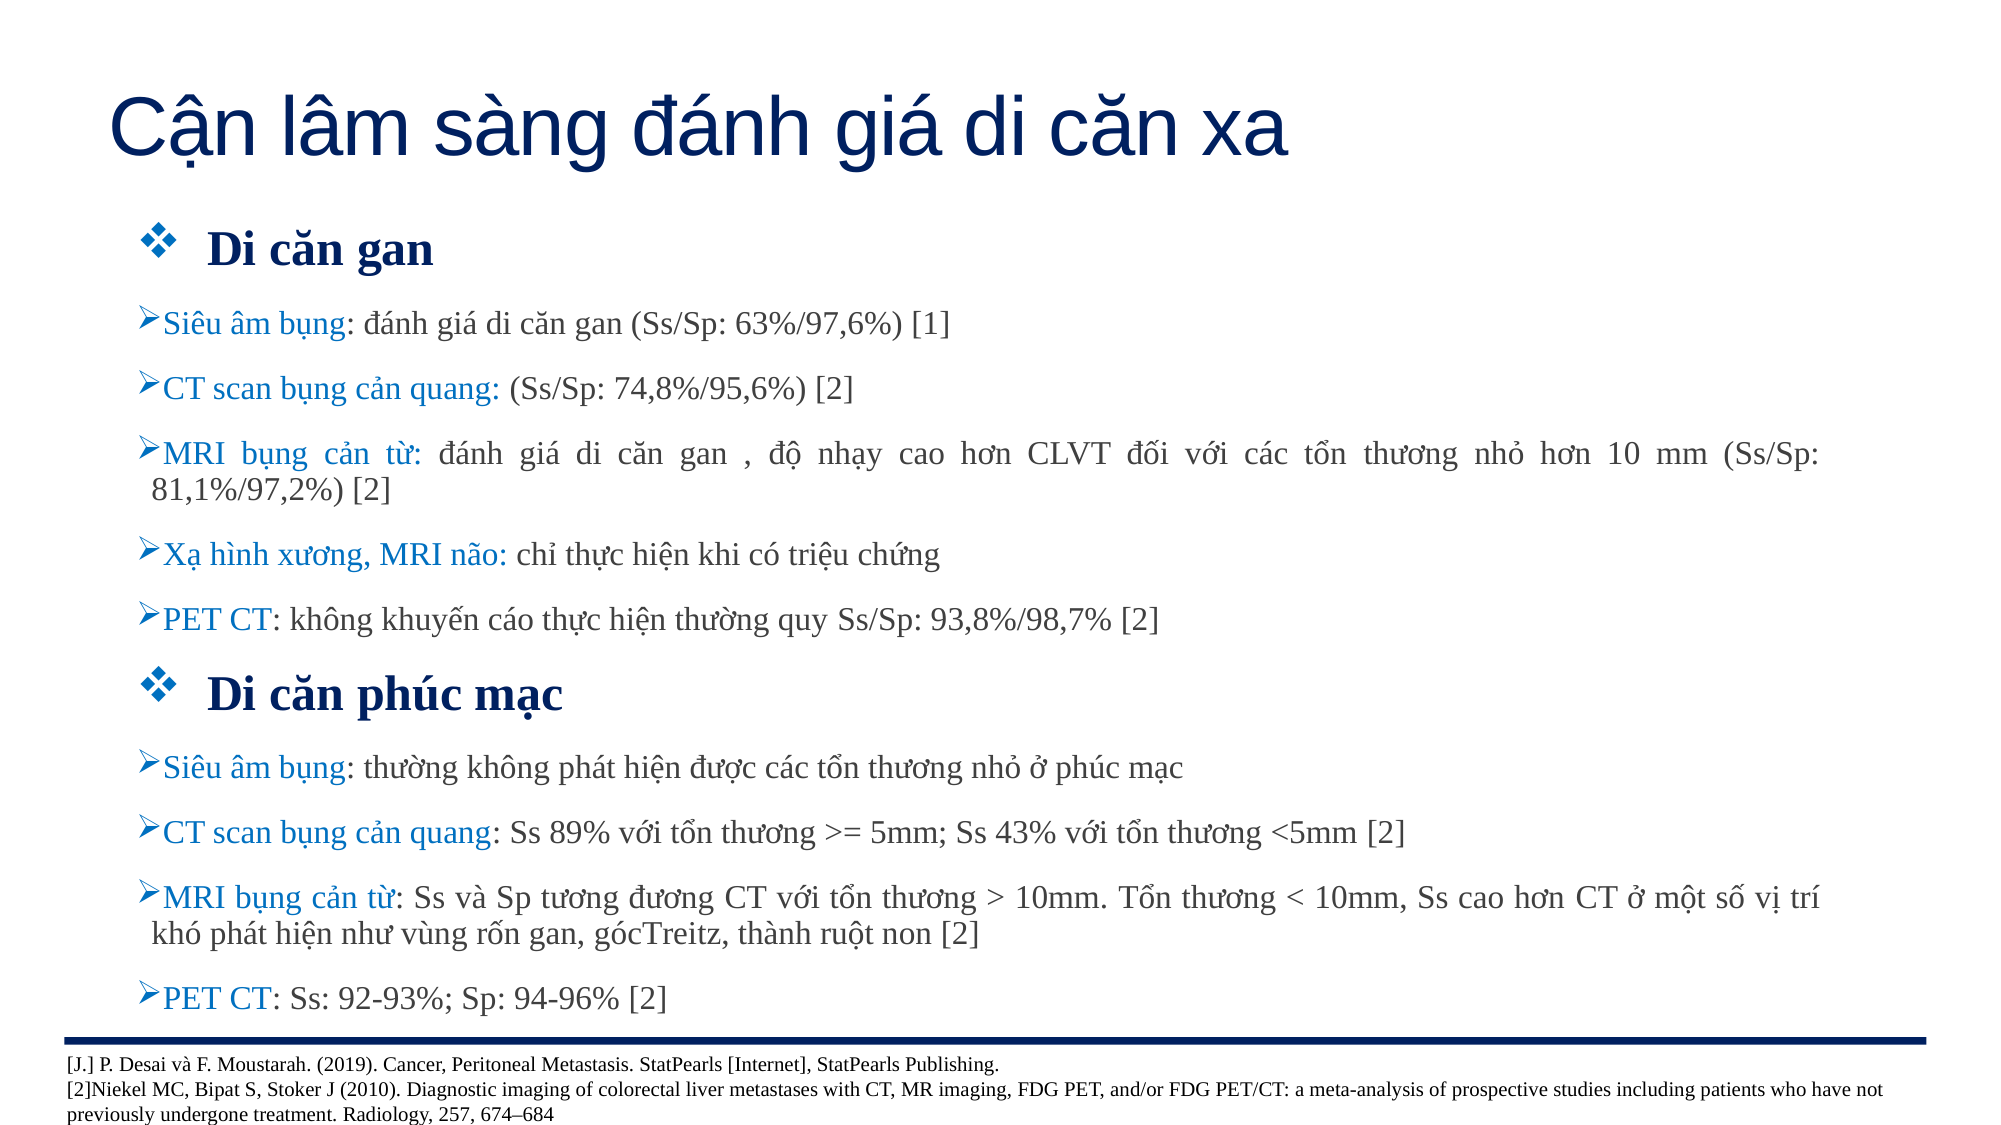

# Cận lâm sàng đánh giá di căn xa
  Di căn gan
Siêu âm bụng: đánh giá di căn gan (Ss/Sp: 63%/97,6%) [1]
CT scan bụng cản quang: (Ss/Sp: 74,8%/95,6%) [2]
MRI bụng cản từ: đánh giá di căn gan , độ nhạy cao hơn CLVT đối với các tổn thương nhỏ hơn 10 mm (Ss/Sp: 81,1%/97,2%) [2]
Xạ hình xương, MRI não: chỉ thực hiện khi có triệu chứng
PET CT: không khuyến cáo thực hiện thường quy Ss/Sp: 93,8%/98,7% [2]
  Di căn phúc mạc
Siêu âm bụng: thường không phát hiện được các tổn thương nhỏ ở phúc mạc
CT scan bụng cản quang: Ss 89% với tổn thương >= 5mm; Ss 43% với tổn thương <5mm [2]
MRI bụng cản từ: Ss và Sp tương đương CT với tổn thương > 10mm. Tổn thương < 10mm, Ss cao hơn CT ở một số vị trí khó phát hiện như vùng rốn gan, gócTreitz, thành ruột non [2]
PET CT: Ss: 92-93%; Sp: 94-96% [2]

[J.] P. Desai và F. Moustarah. (2019). Cancer, Peritoneal Metastasis. StatPearls [Internet], StatPearls Publishing.
[2]Niekel MC, Bipat S, Stoker J (2010). Diagnostic imaging of colorectal liver metastases with CT, MR imaging, FDG PET, and/or FDG PET/CT: a meta-analysis of prospective studies including patients who have not previously undergone treatment. Radiology, 257, 674–684